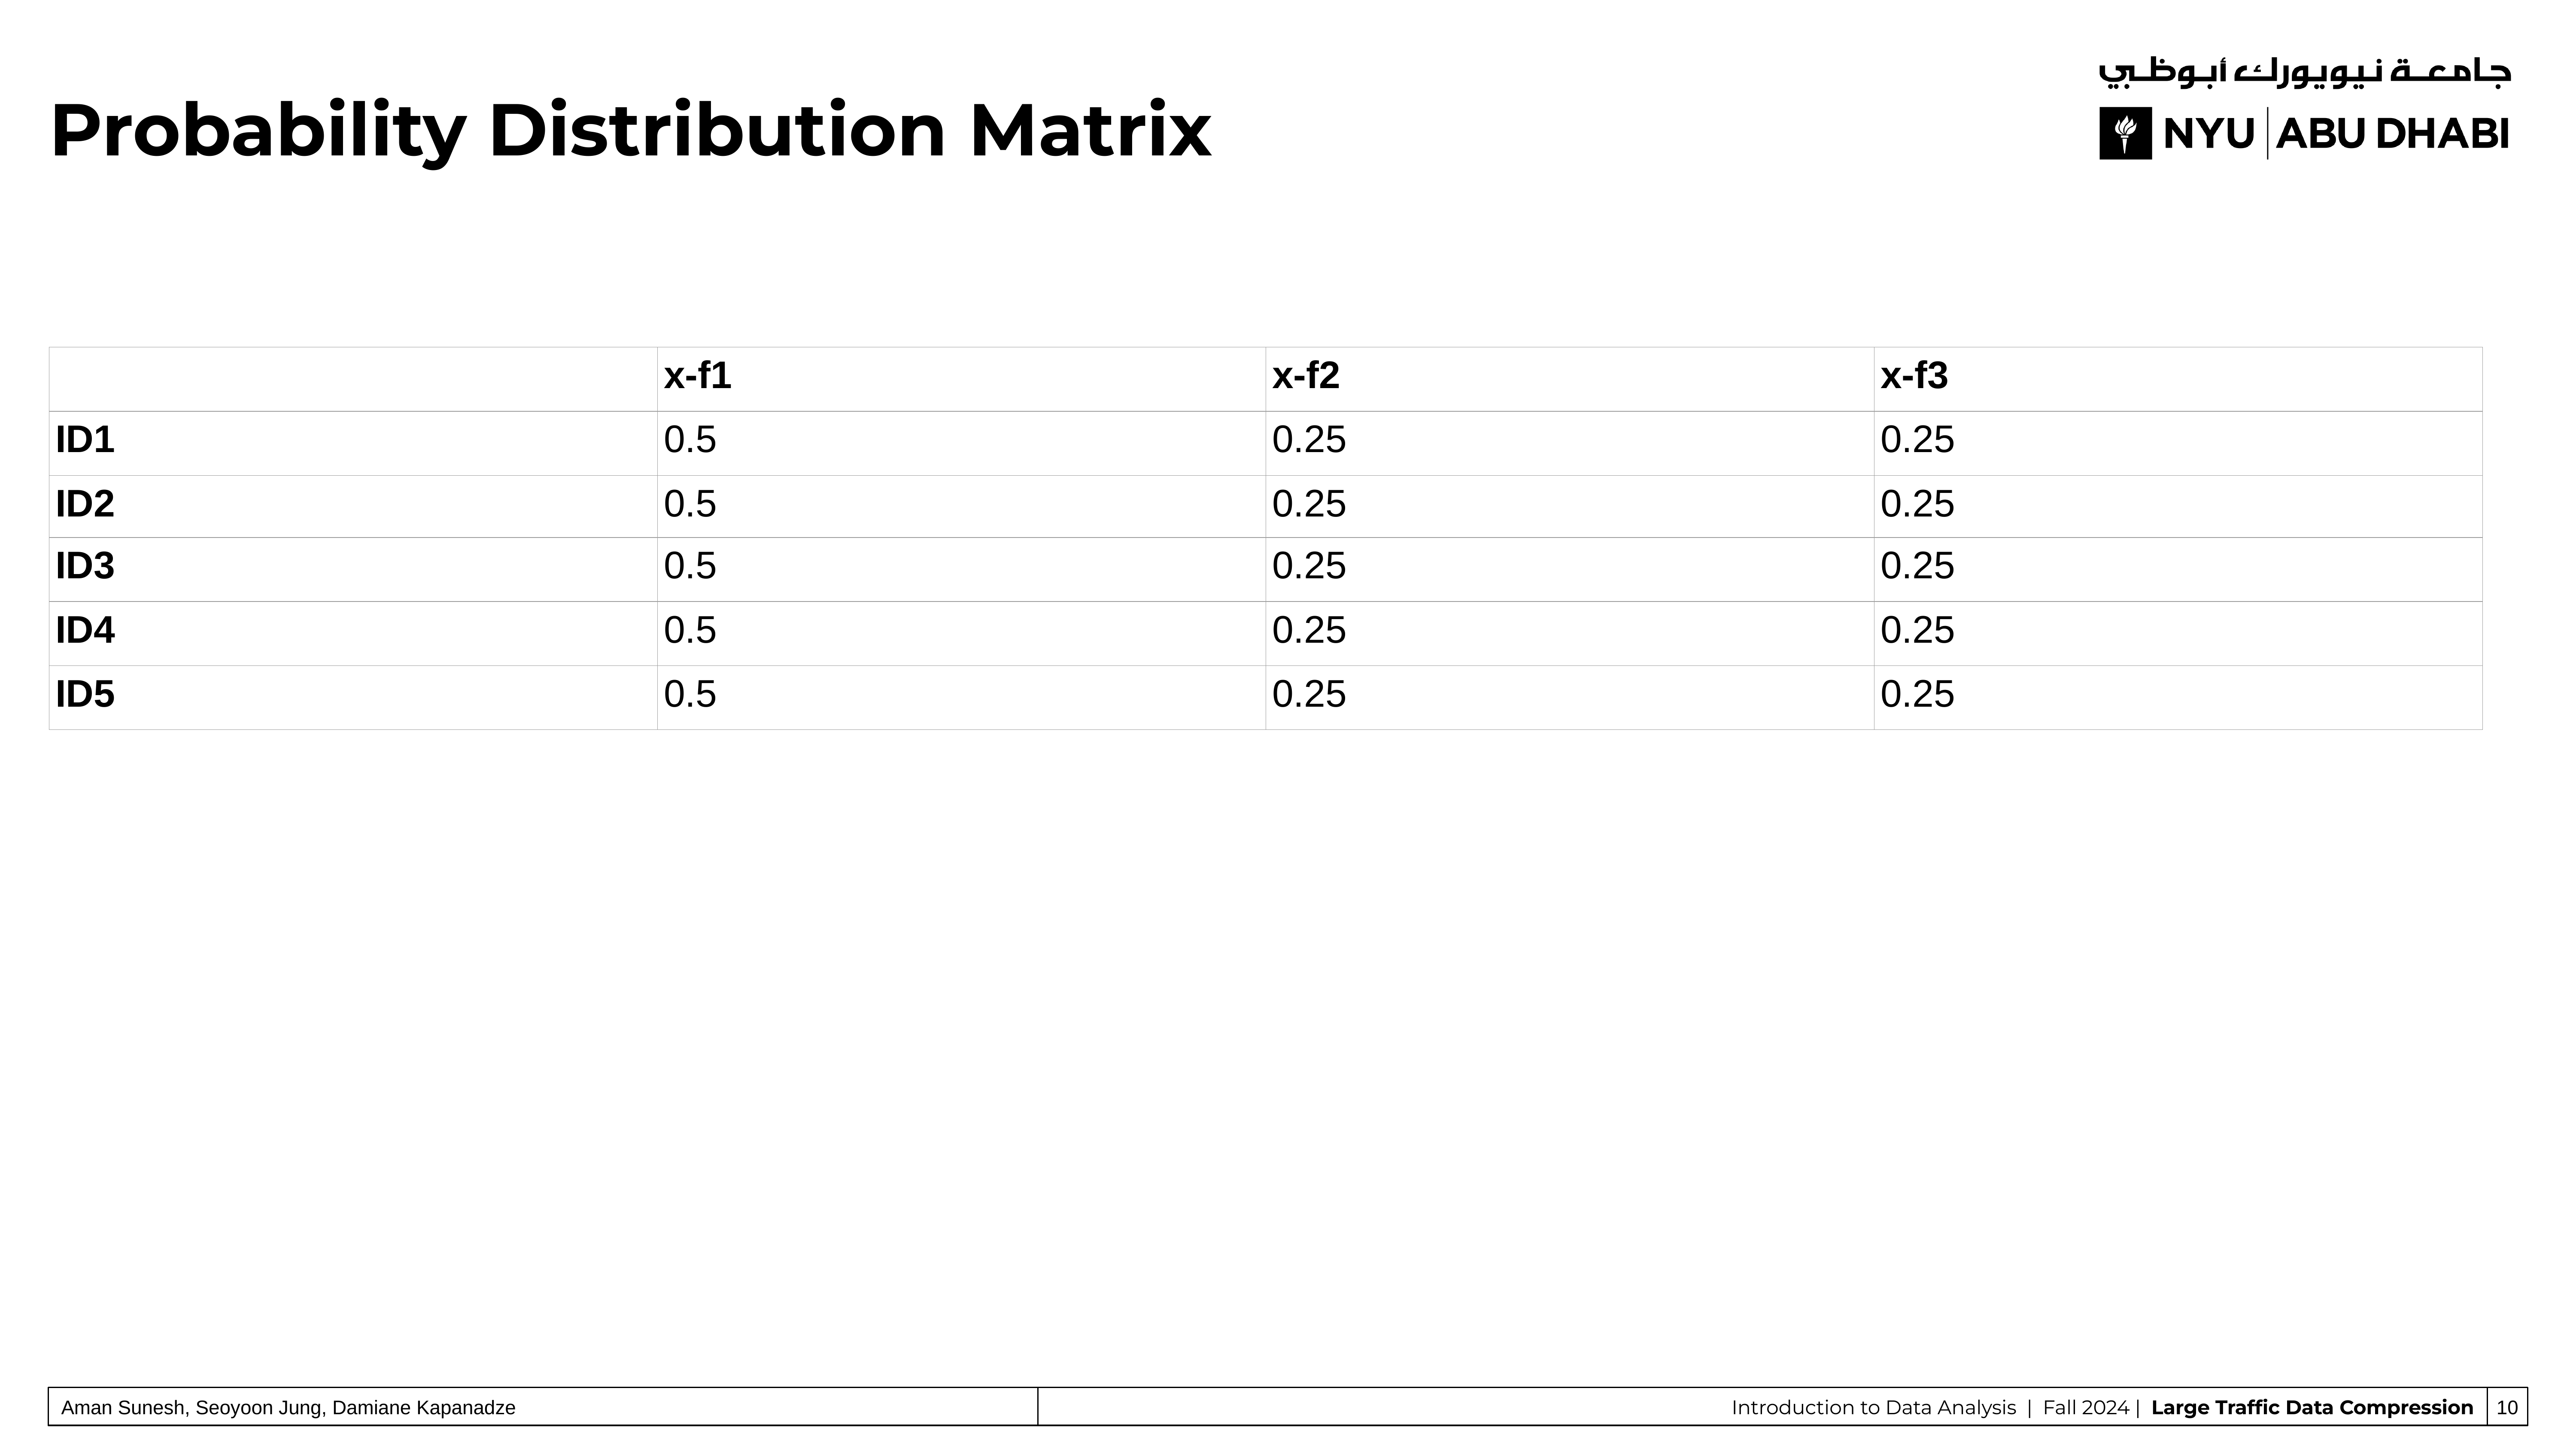

# Probability Distribution Matrix
|  | x-f1 | x-f2 | x-f3 |
| --- | --- | --- | --- |
| ID1 | 0.5 | 0.25 | 0.25 |
| ID2 | 0.5 | 0.25 | 0.25 |
| ID3 | 0.5 | 0.25 | 0.25 |
| ID4 | 0.5 | 0.25 | 0.25 |
| ID5 | 0.5 | 0.25 | 0.25 |
Aman Sunesh, Seoyoon Jung, Damiane Kapanadze
Introduction to Data Analysis  |  Fall 2024 |  Large Traffic Data Compression
10